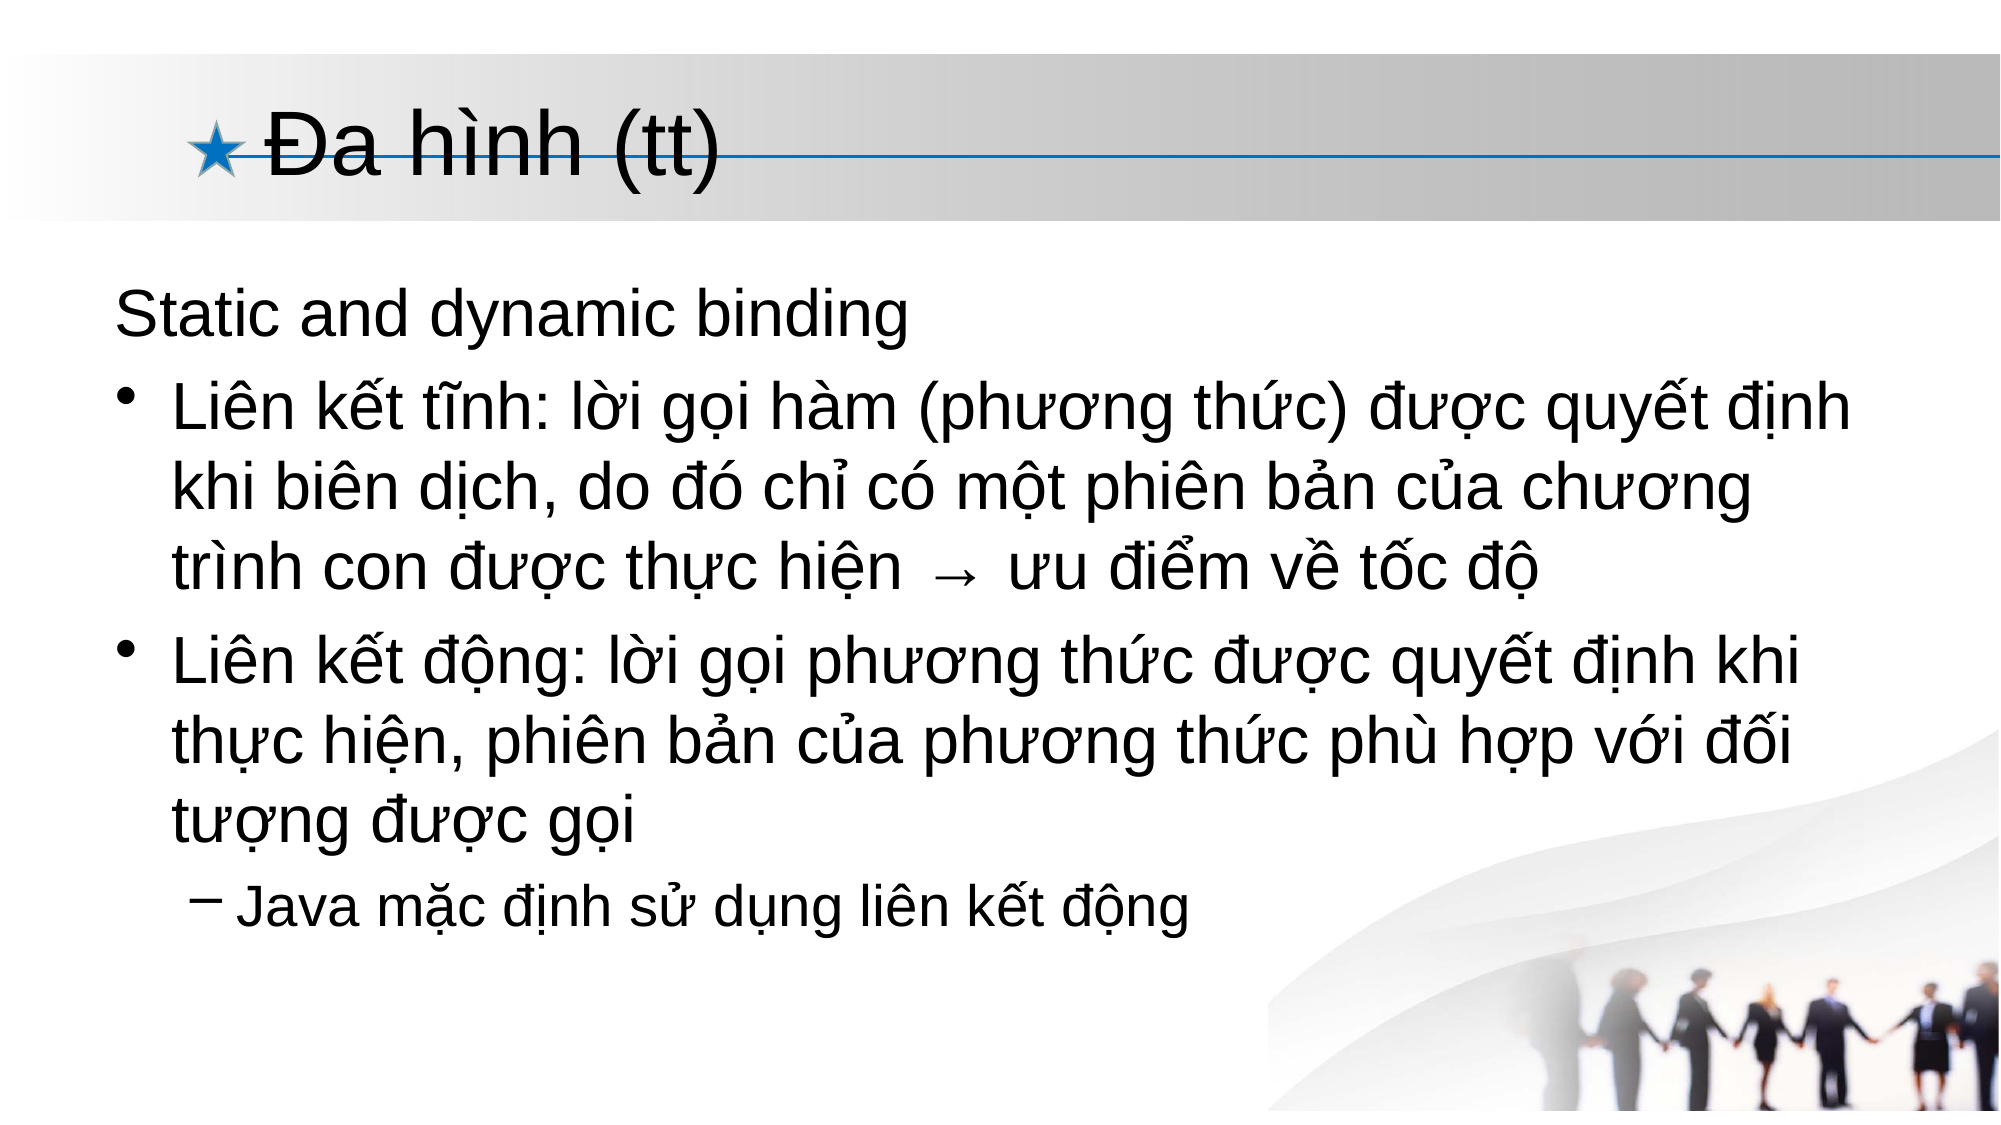

# Đa hình (tt)
Static and dynamic binding
Liên kết tĩnh: lời gọi hàm (phương thức) được quyết định khi biên dịch, do đó chỉ có một phiên bản của chương trình con được thực hiện → ưu điểm về tốc độ
Liên kết động: lời gọi phương thức được quyết định khi thực hiện, phiên bản của phương thức phù hợp với đối tượng được gọi
Java mặc định sử dụng liên kết động
18